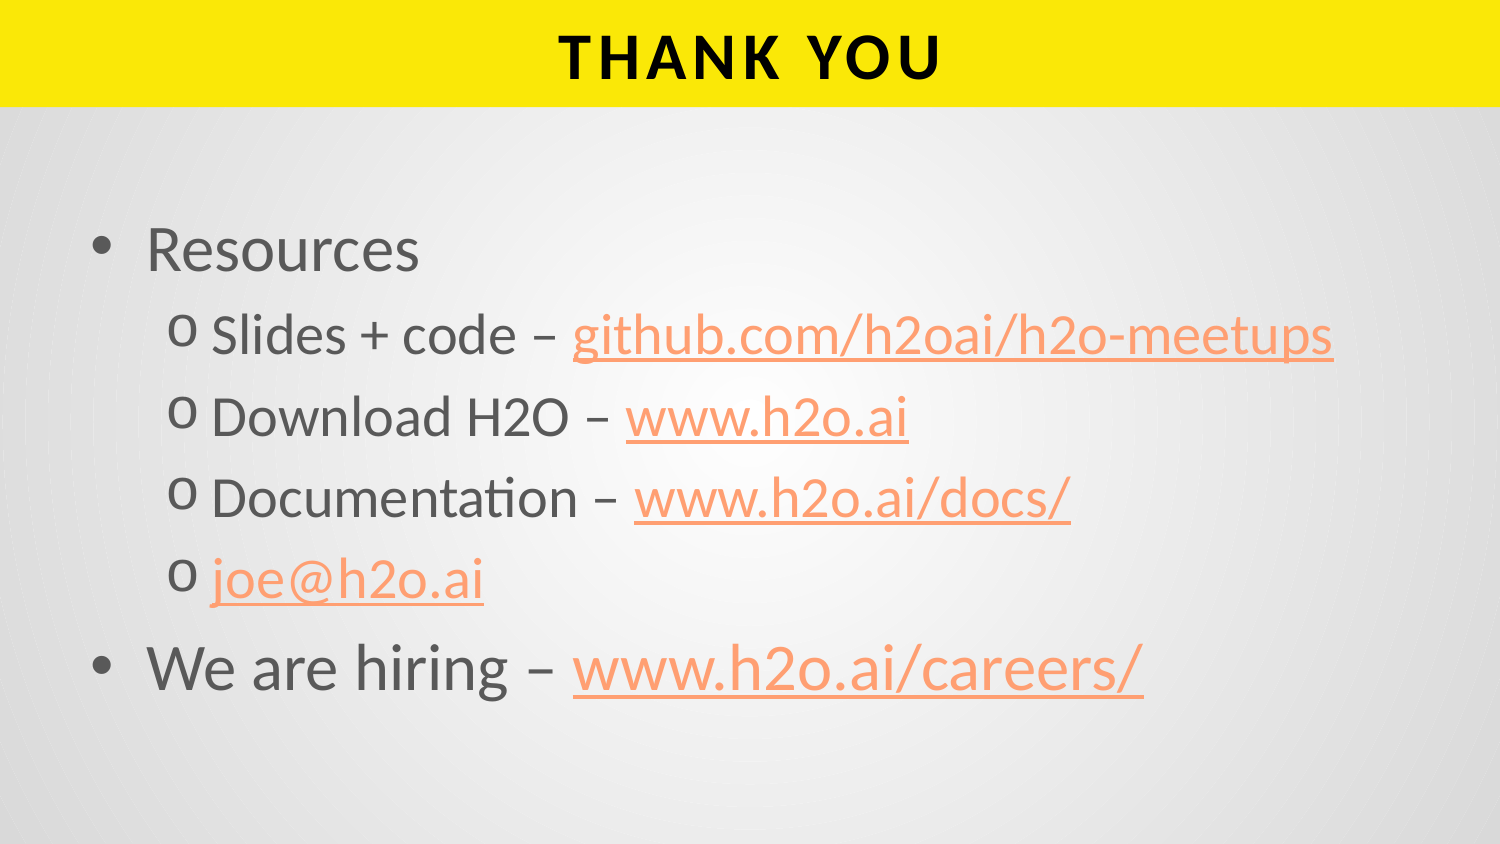

# THANK YOU
Resources
Slides + code – github.com/h2oai/h2o-meetups
Download H2O – www.h2o.ai
Documentation – www.h2o.ai/docs/
joe@h2o.ai
We are hiring – www.h2o.ai/careers/